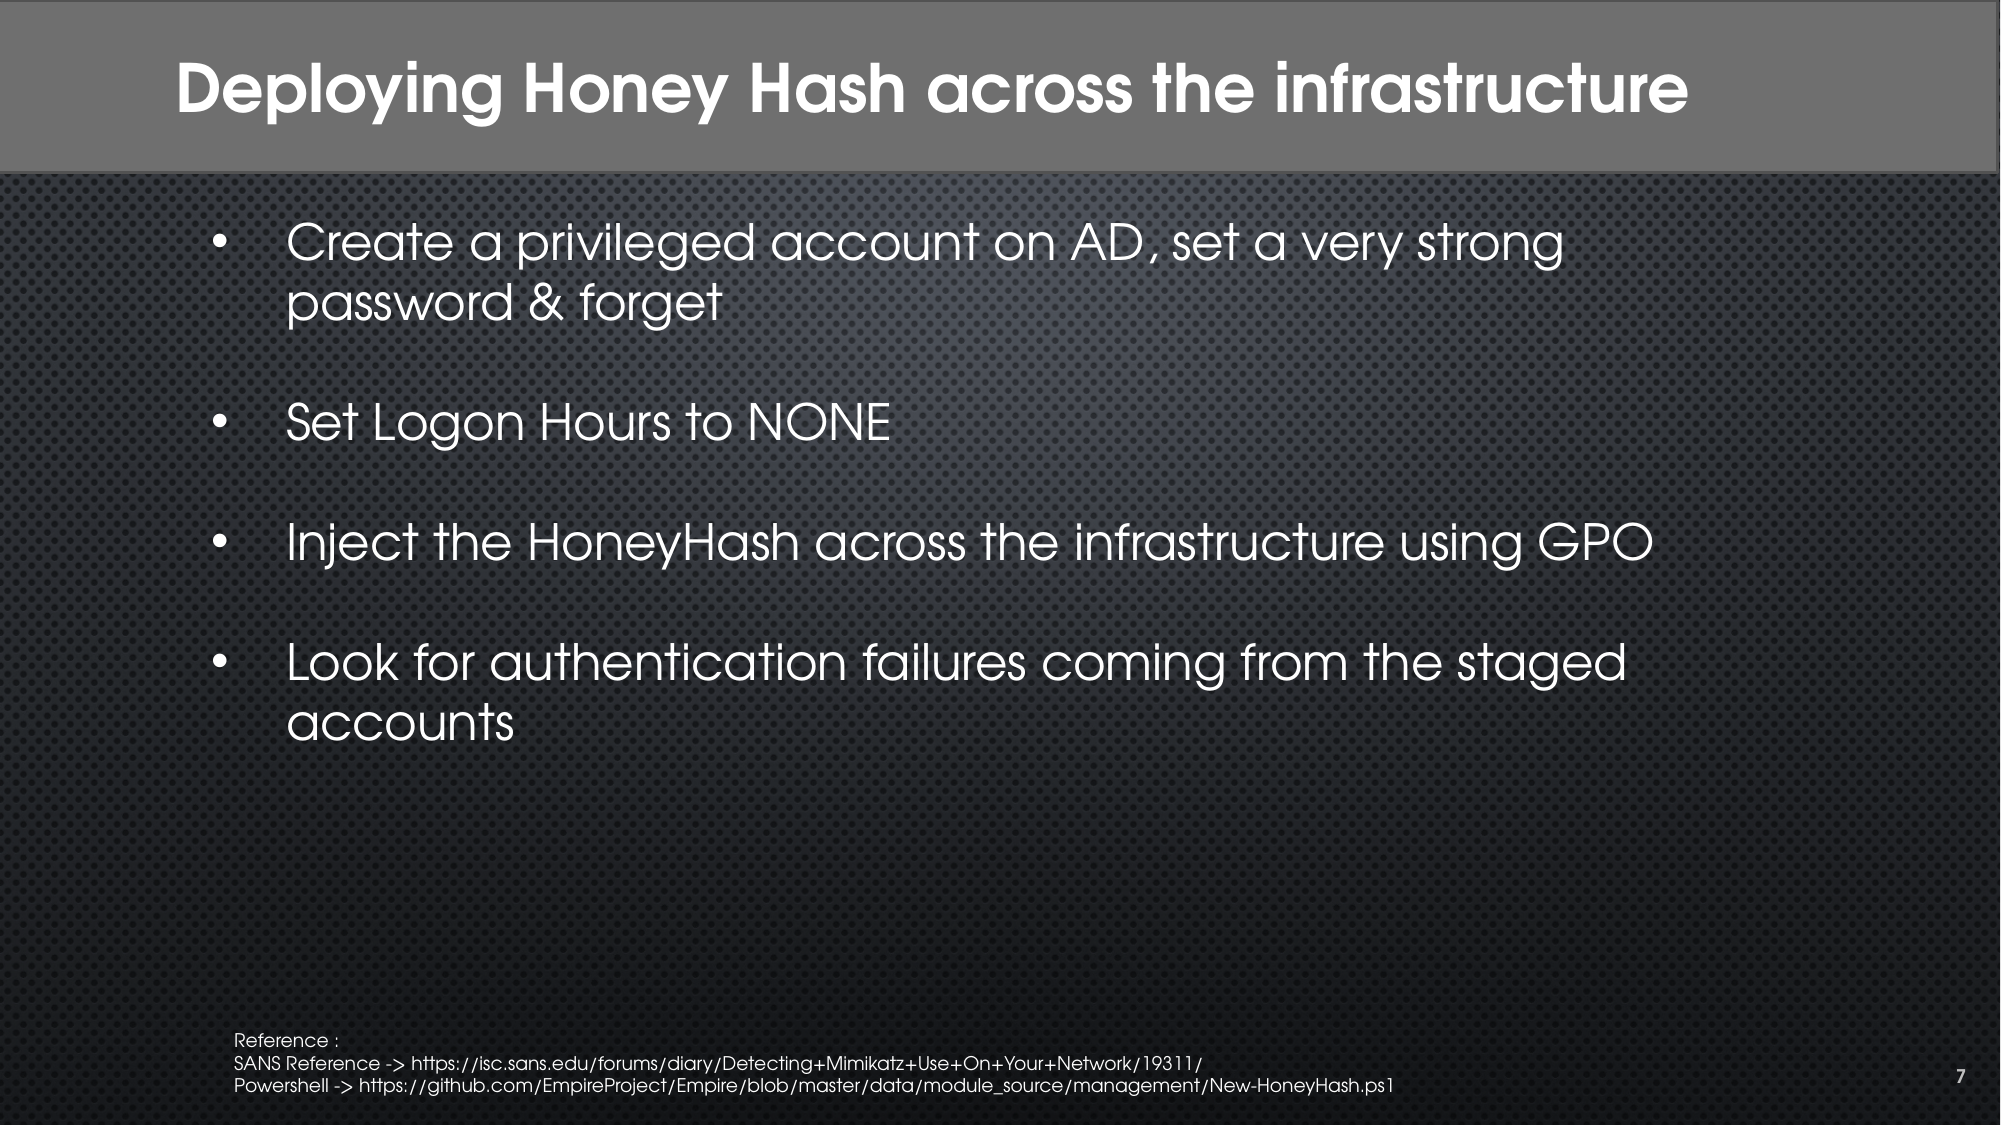

Deploying Honey Hash across the infrastructure
Create a privileged account on AD, set a very strong password & forget

Set Logon Hours to NONE

Inject the HoneyHash across the infrastructure using GPO

Look for authentication failures coming from the staged accounts
Reference :
SANS Reference -> https://isc.sans.edu/forums/diary/Detecting+Mimikatz+Use+On+Your+Network/19311/
Powershell -> https://github.com/EmpireProject/Empire/blob/master/data/module_source/management/New-HoneyHash.ps1
7